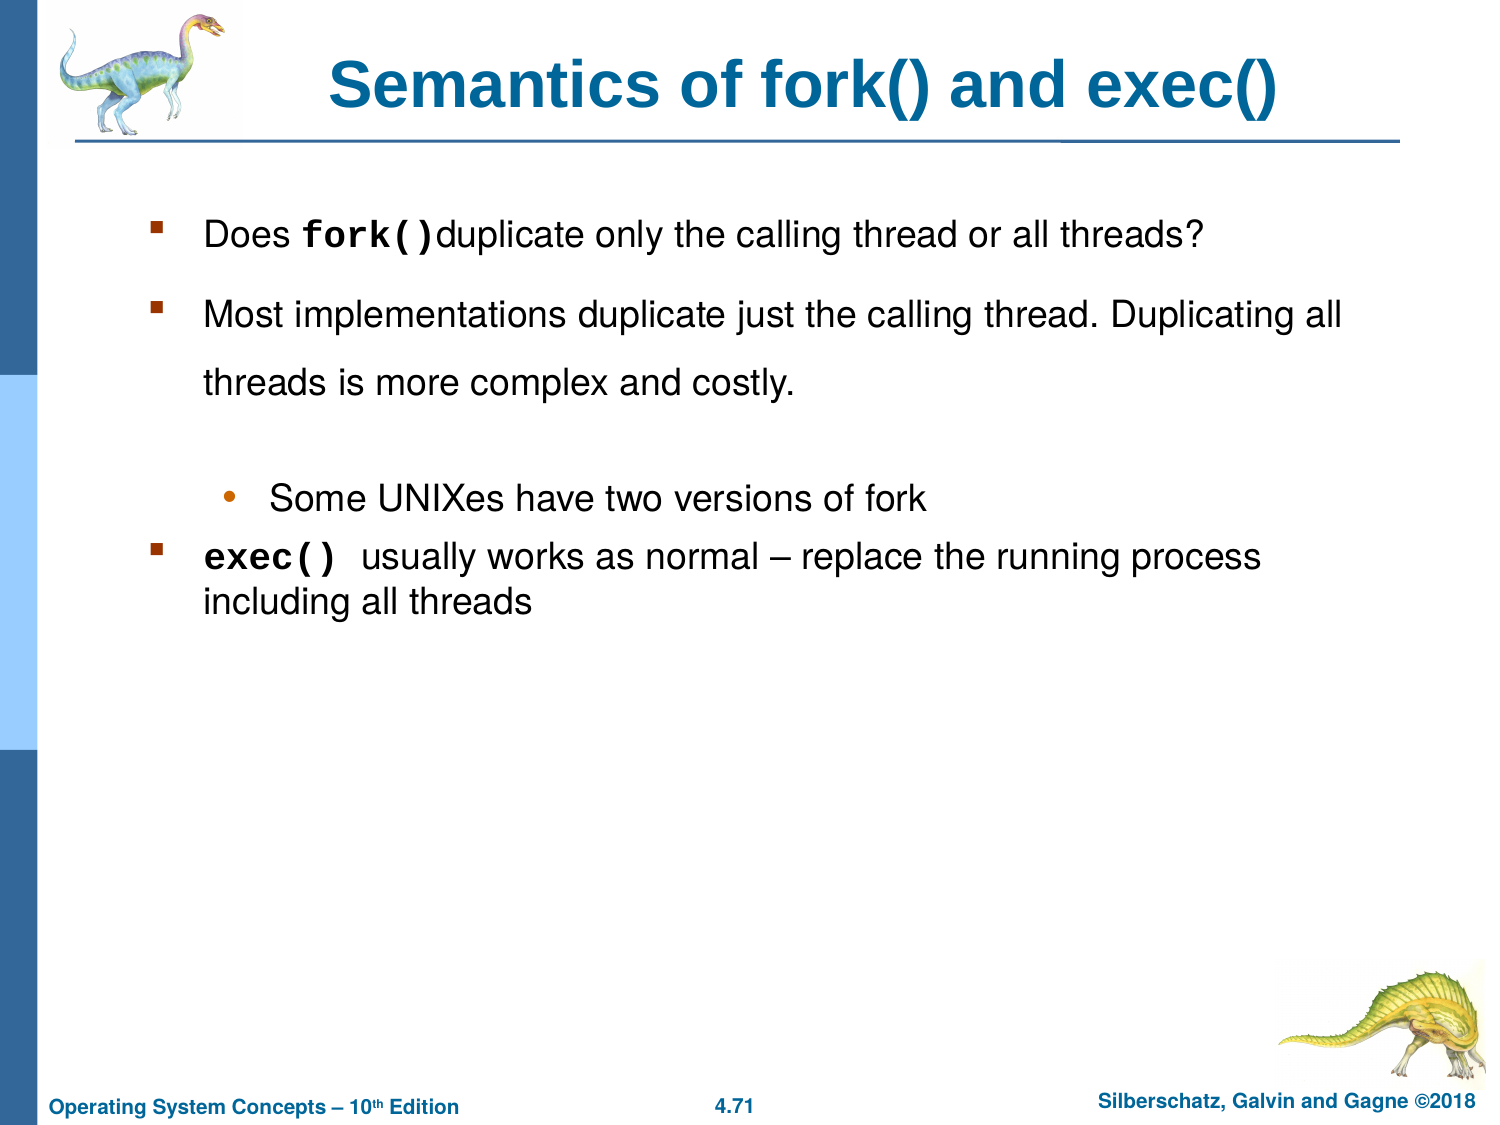

# Semantics of fork() and exec()
Does fork()duplicate only the calling thread or all threads?
Most implementations duplicate just the calling thread. Duplicating all threads is more complex and costly.

Some UNIXes have two versions of fork
exec() usually works as normal – replace the running process including all threads